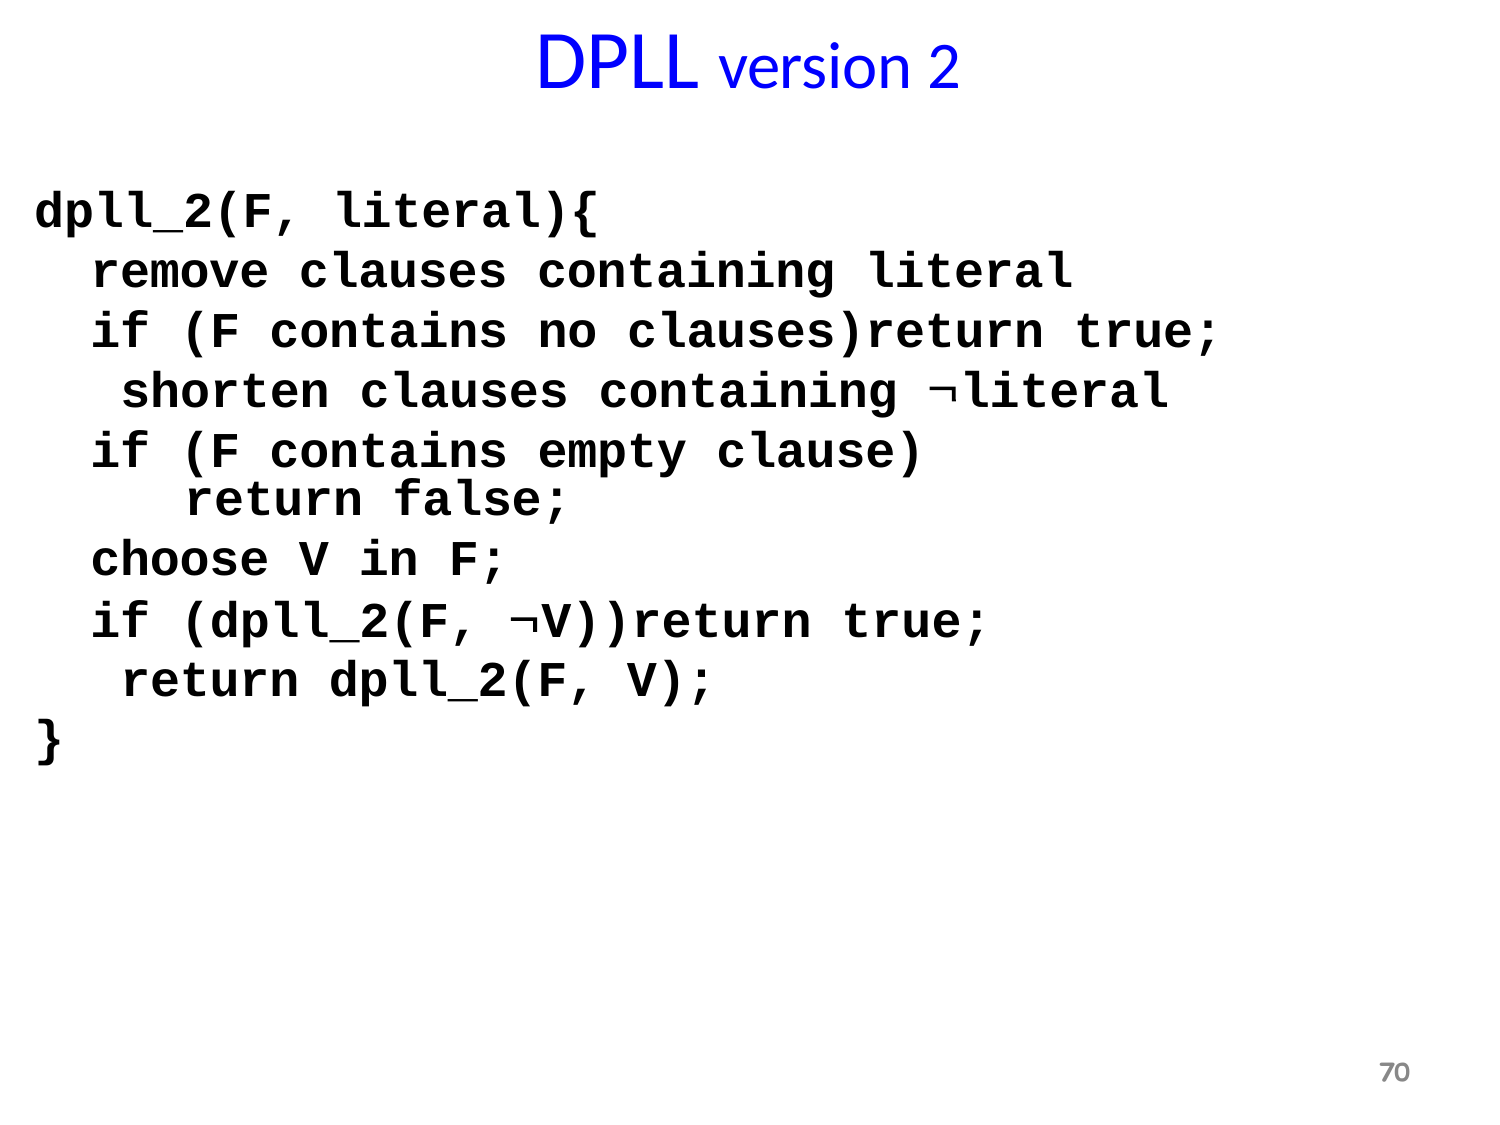

# DPLL version 2
dpll_2(F, literal){
remove clauses containing literal
if (F contains no clauses)return true;  shorten clauses containing ¬literal  if (F contains empty clause)
return false;
choose V in F;
if (dpll_2(F, ¬V))return true;  return dpll_2(F, V);
}
70